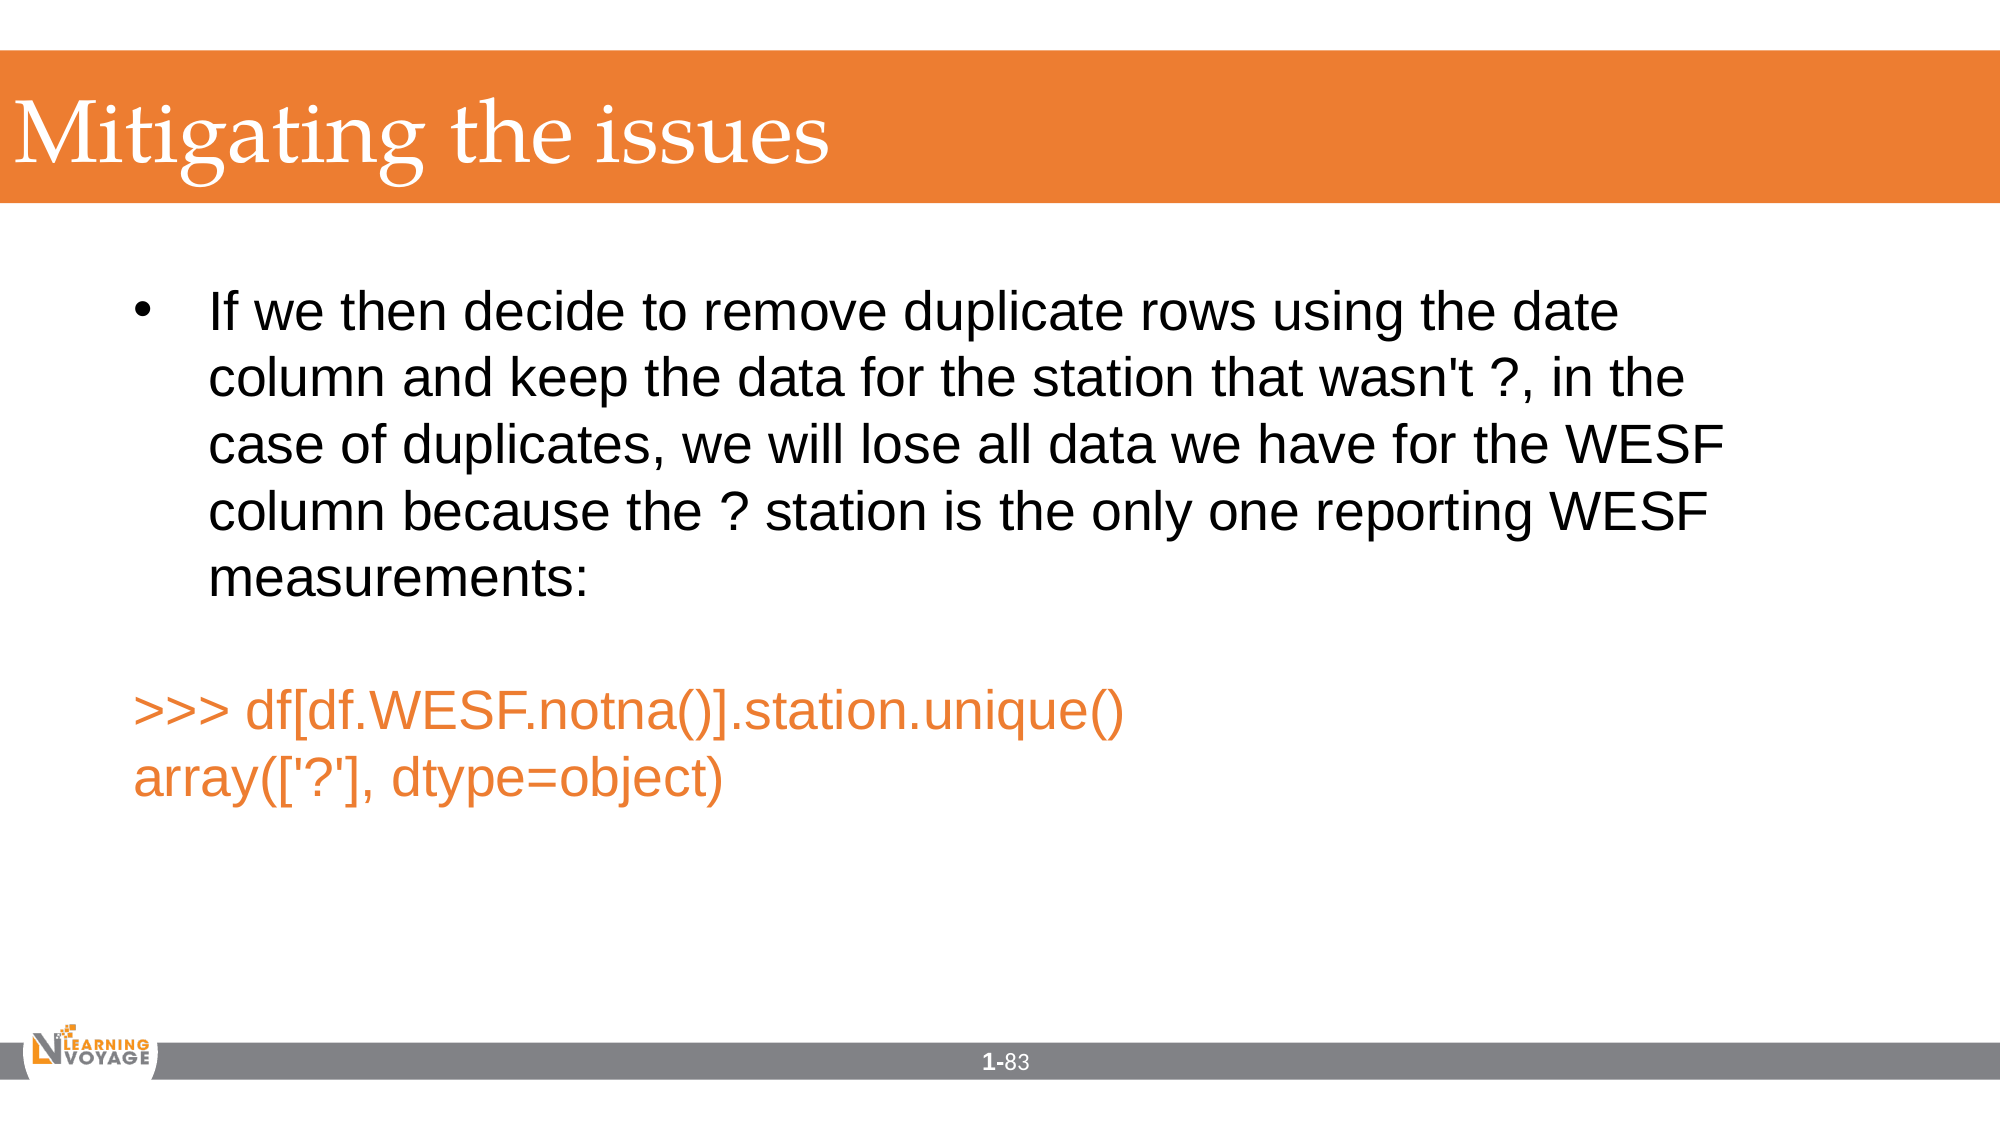

Mitigating the issues
If we then decide to remove duplicate rows using the date column and keep the data for the station that wasn't ?, in the case of duplicates, we will lose all data we have for the WESF column because the ? station is the only one reporting WESF measurements:

>>> df[df.WESF.notna()].station.unique()
array(['?'], dtype=object)
1-83